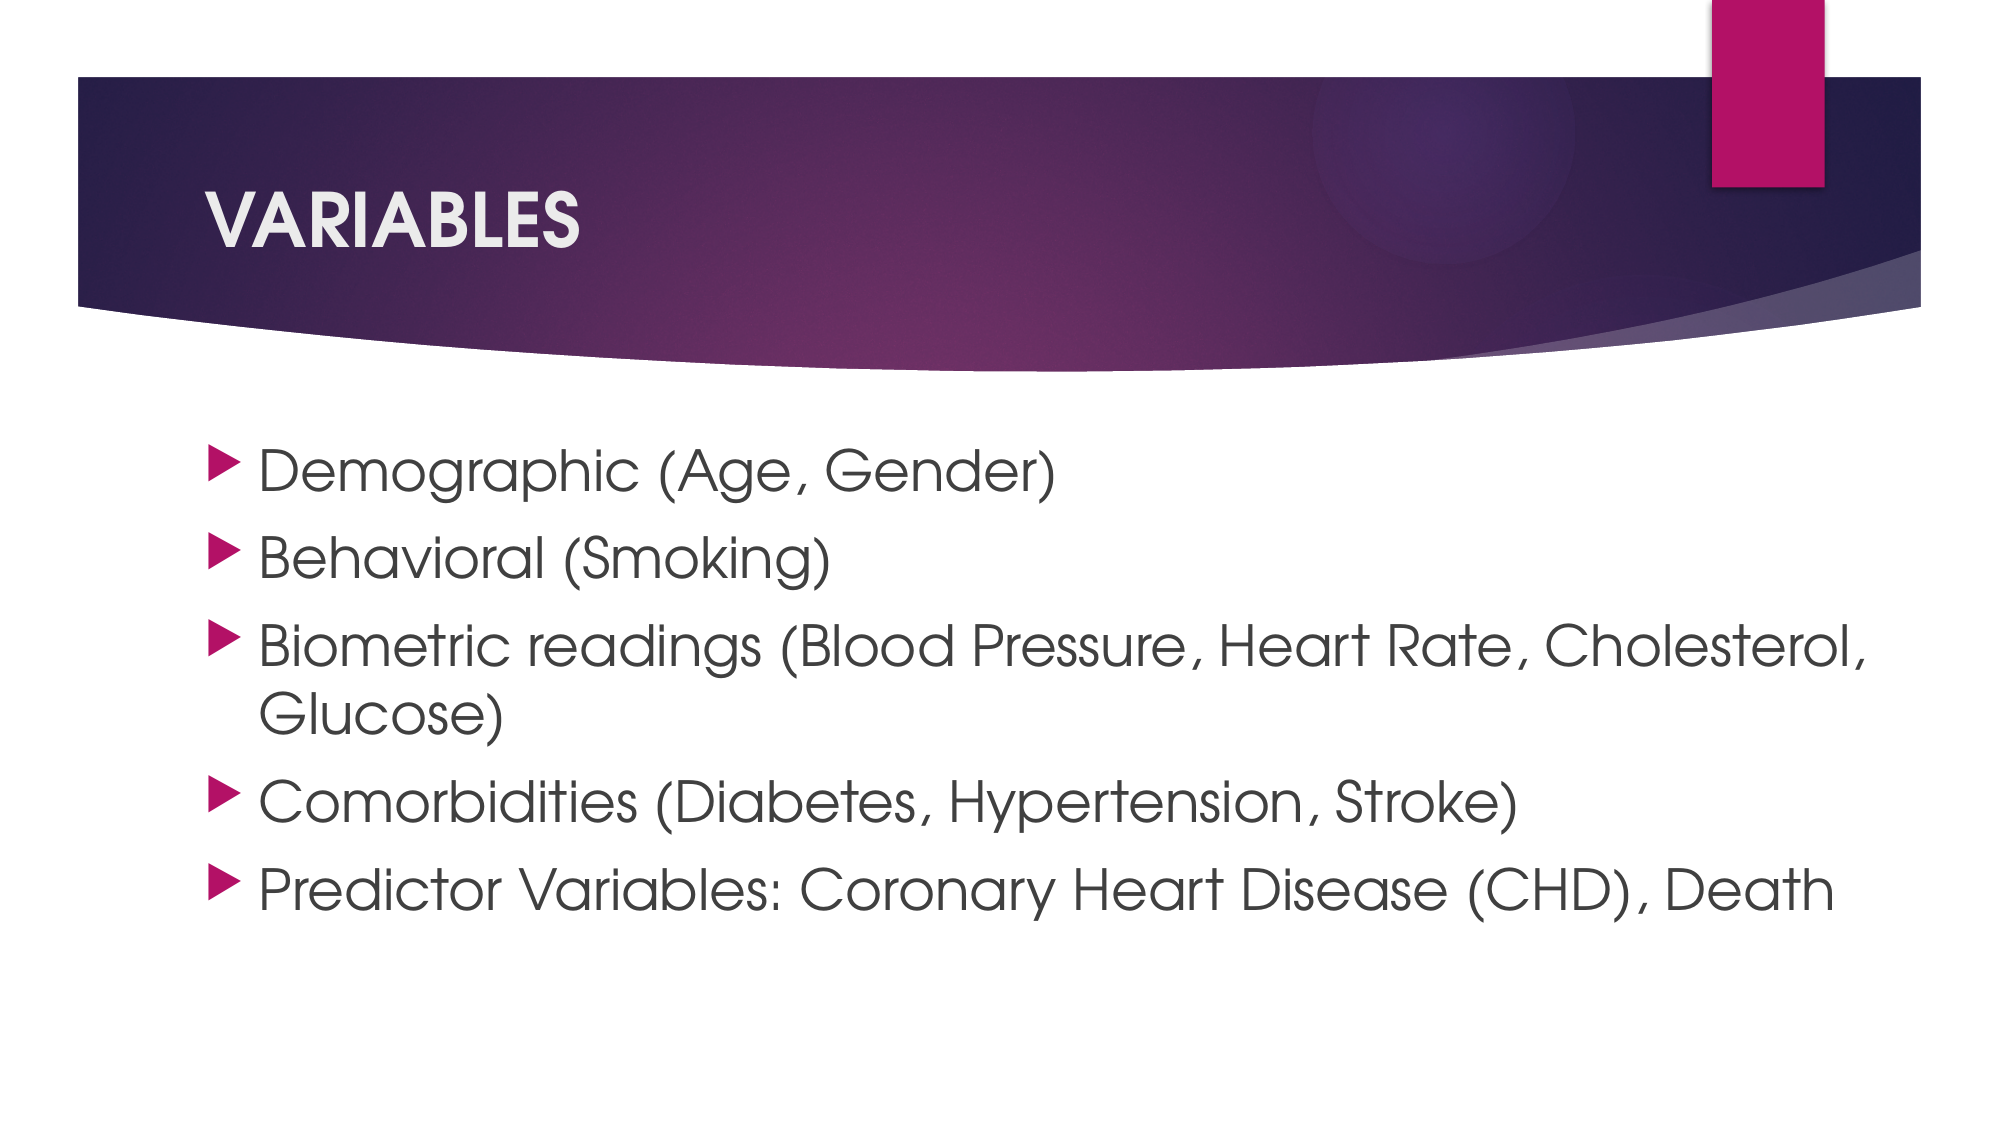

# VARIABLES
Demographic (Age, Gender)
Behavioral (Smoking)
Biometric readings (Blood Pressure, Heart Rate, Cholesterol, Glucose)
Comorbidities (Diabetes, Hypertension, Stroke)
Predictor Variables: Coronary Heart Disease (CHD), Death